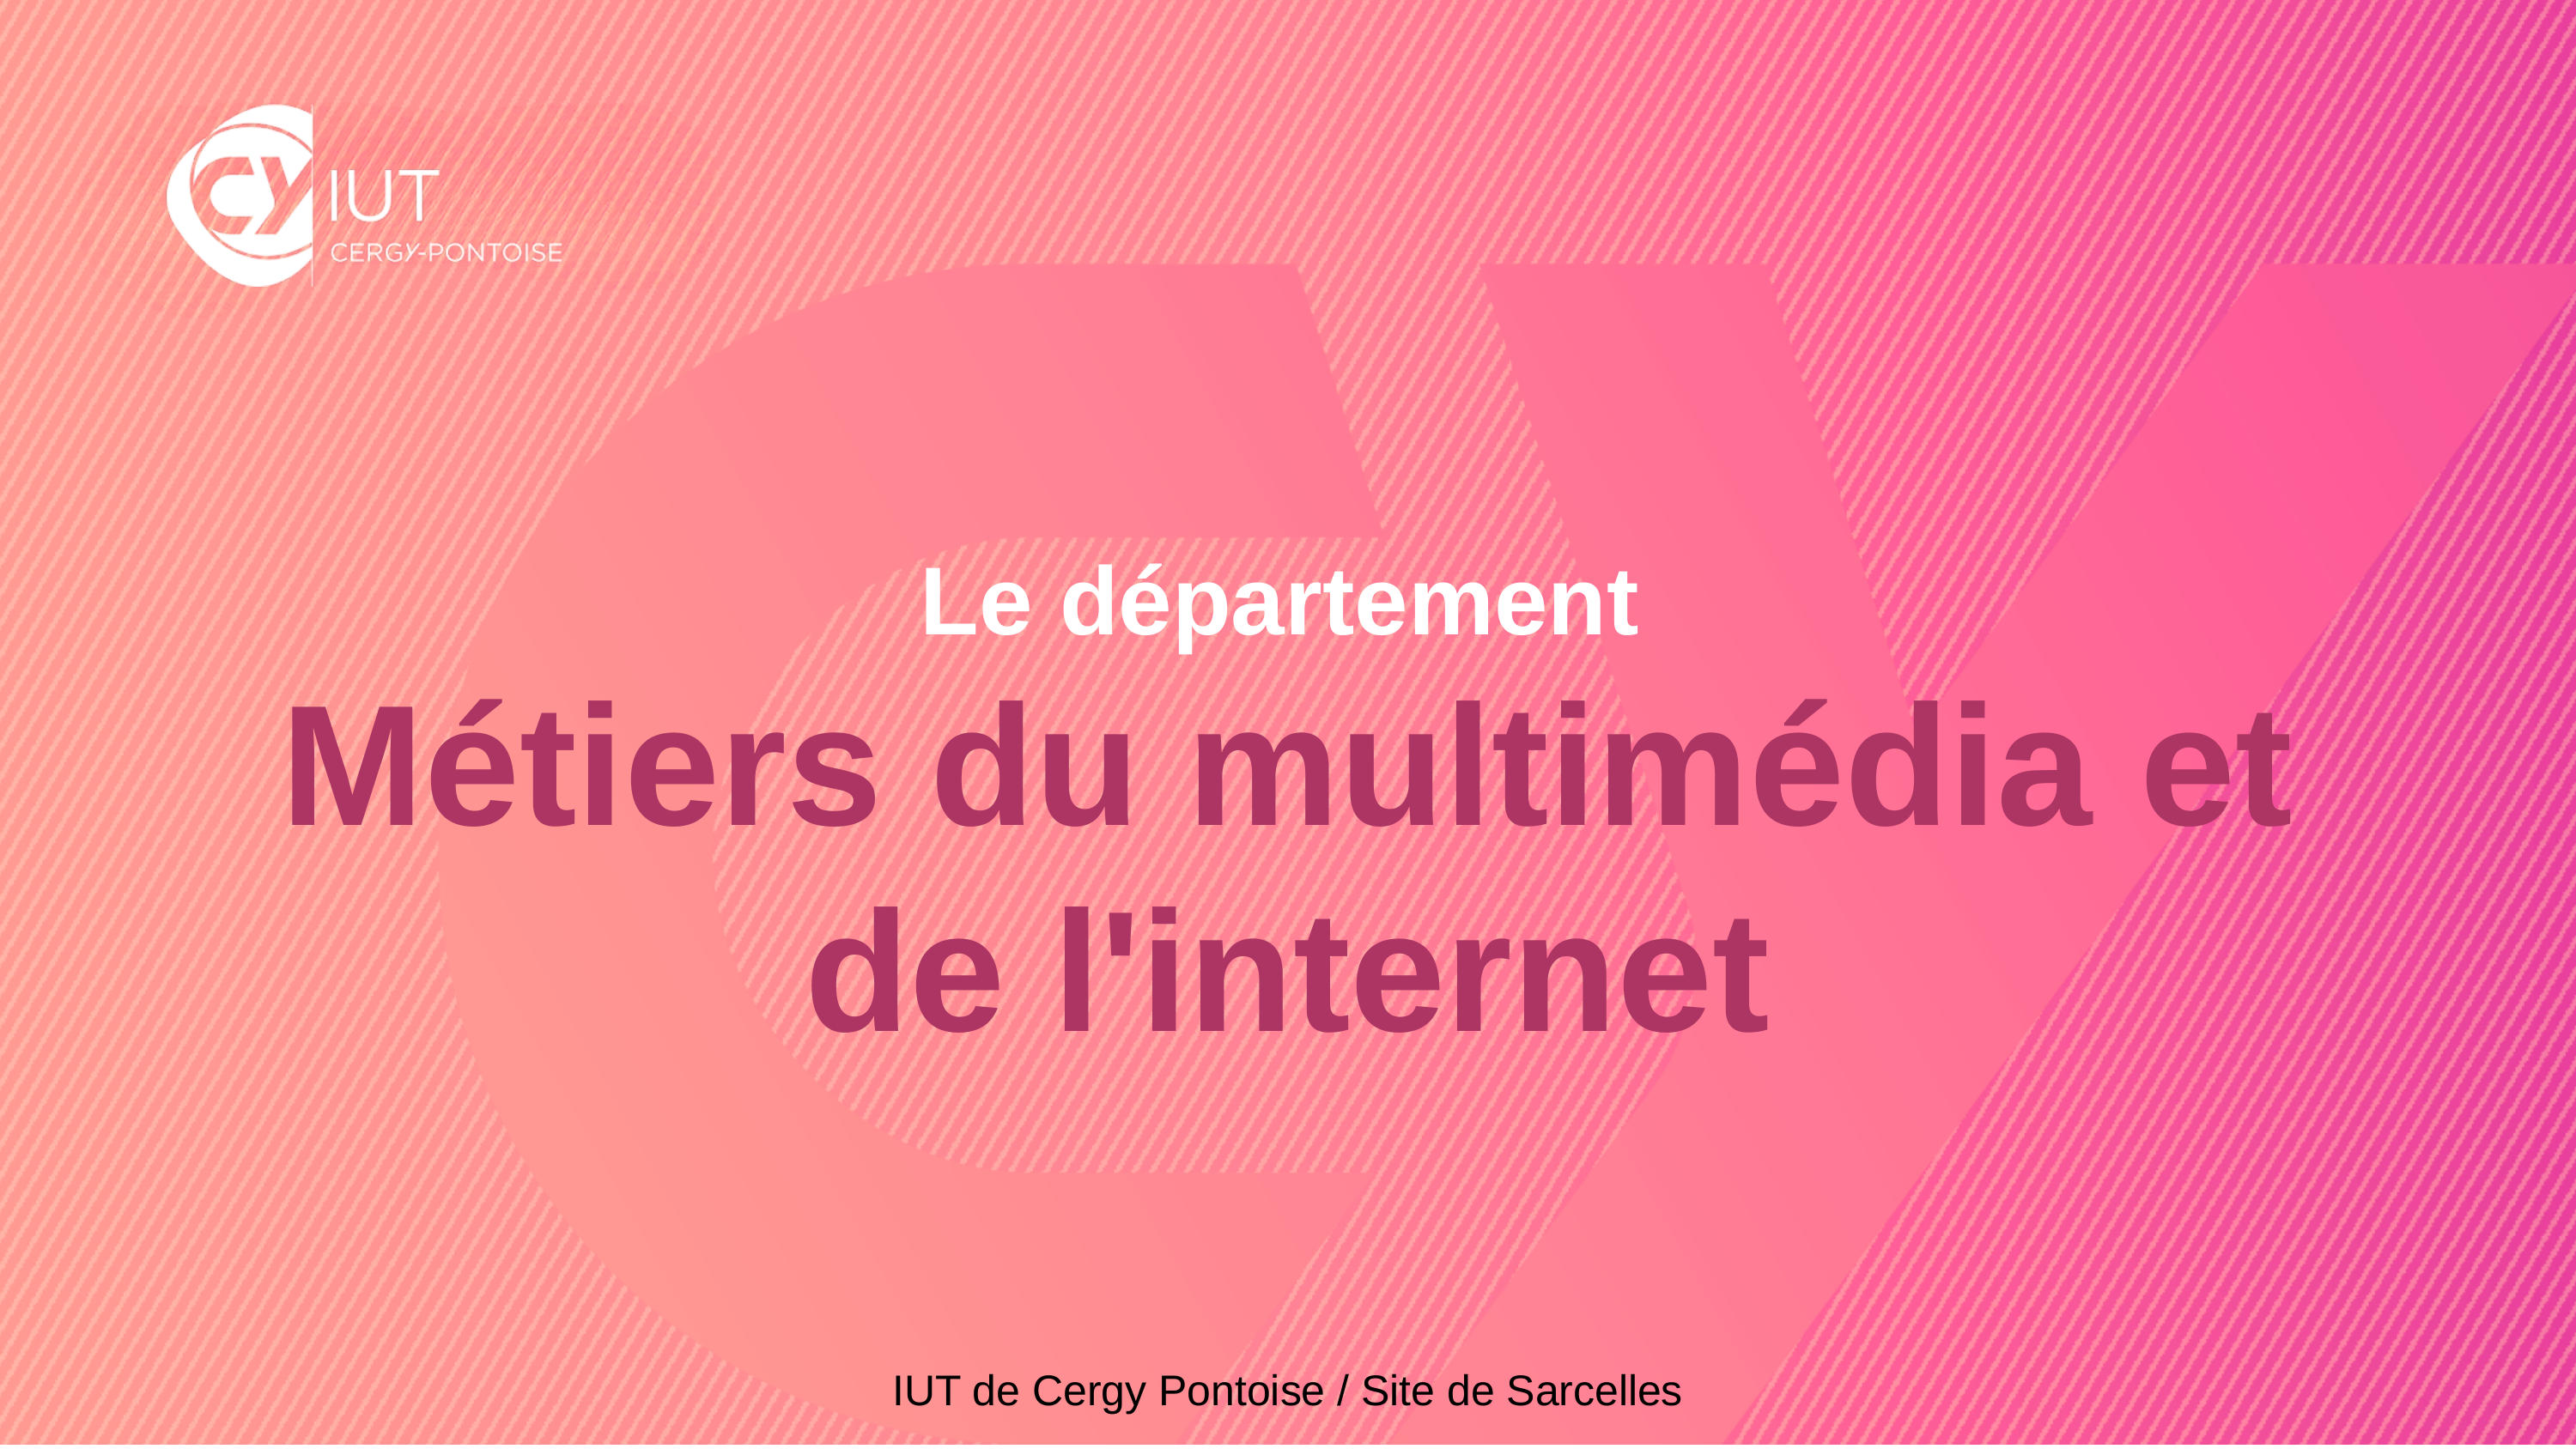

Le département
Métiers du multimédia et de l'internet​
IUT de Cergy Pontoise / Site de Sarcelles